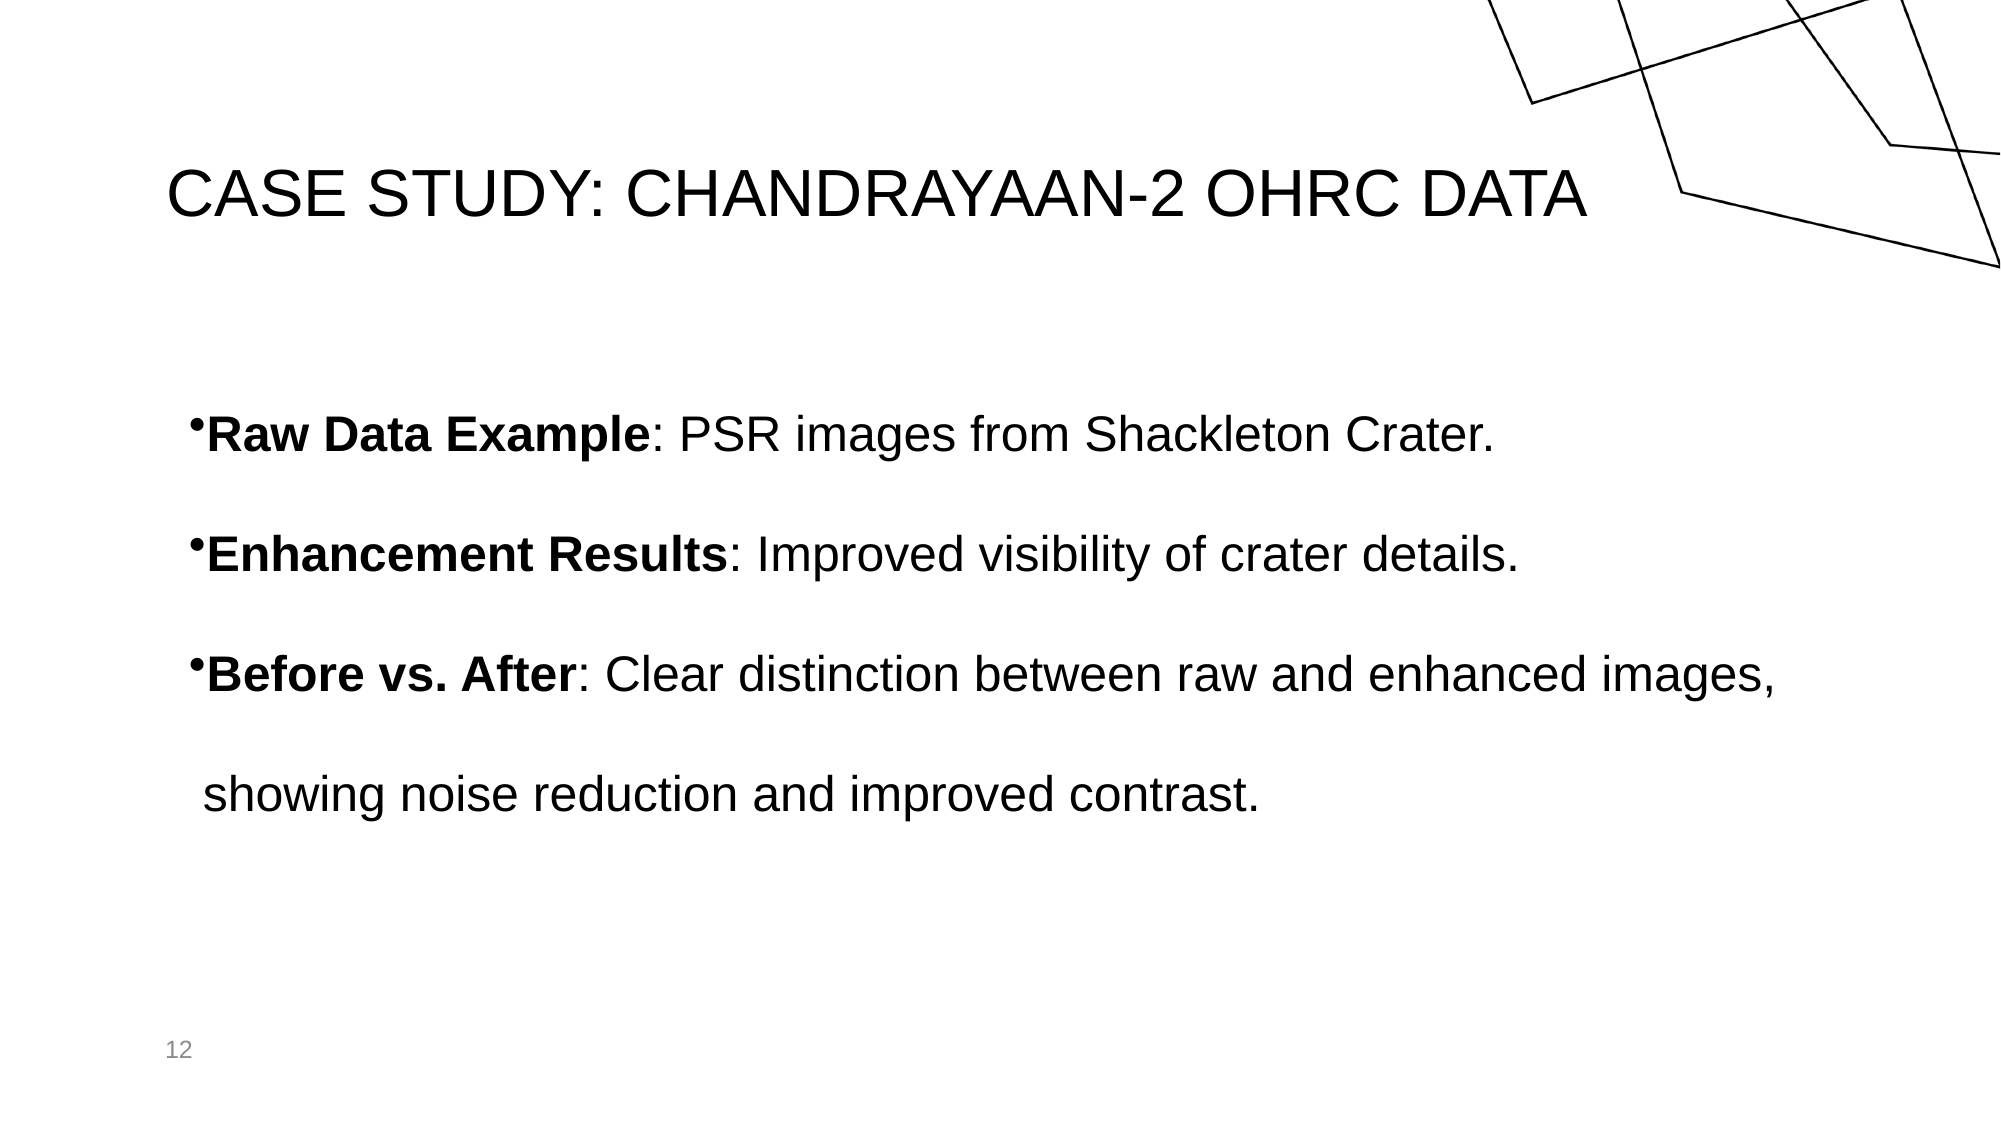

# Case Study: Chandrayaan-2 OHRC Data
Raw Data Example: PSR images from Shackleton Crater.

Enhancement Results: Improved visibility of crater details.

Before vs. After: Clear distinction between raw and enhanced images,

 showing noise reduction and improved contrast.
12